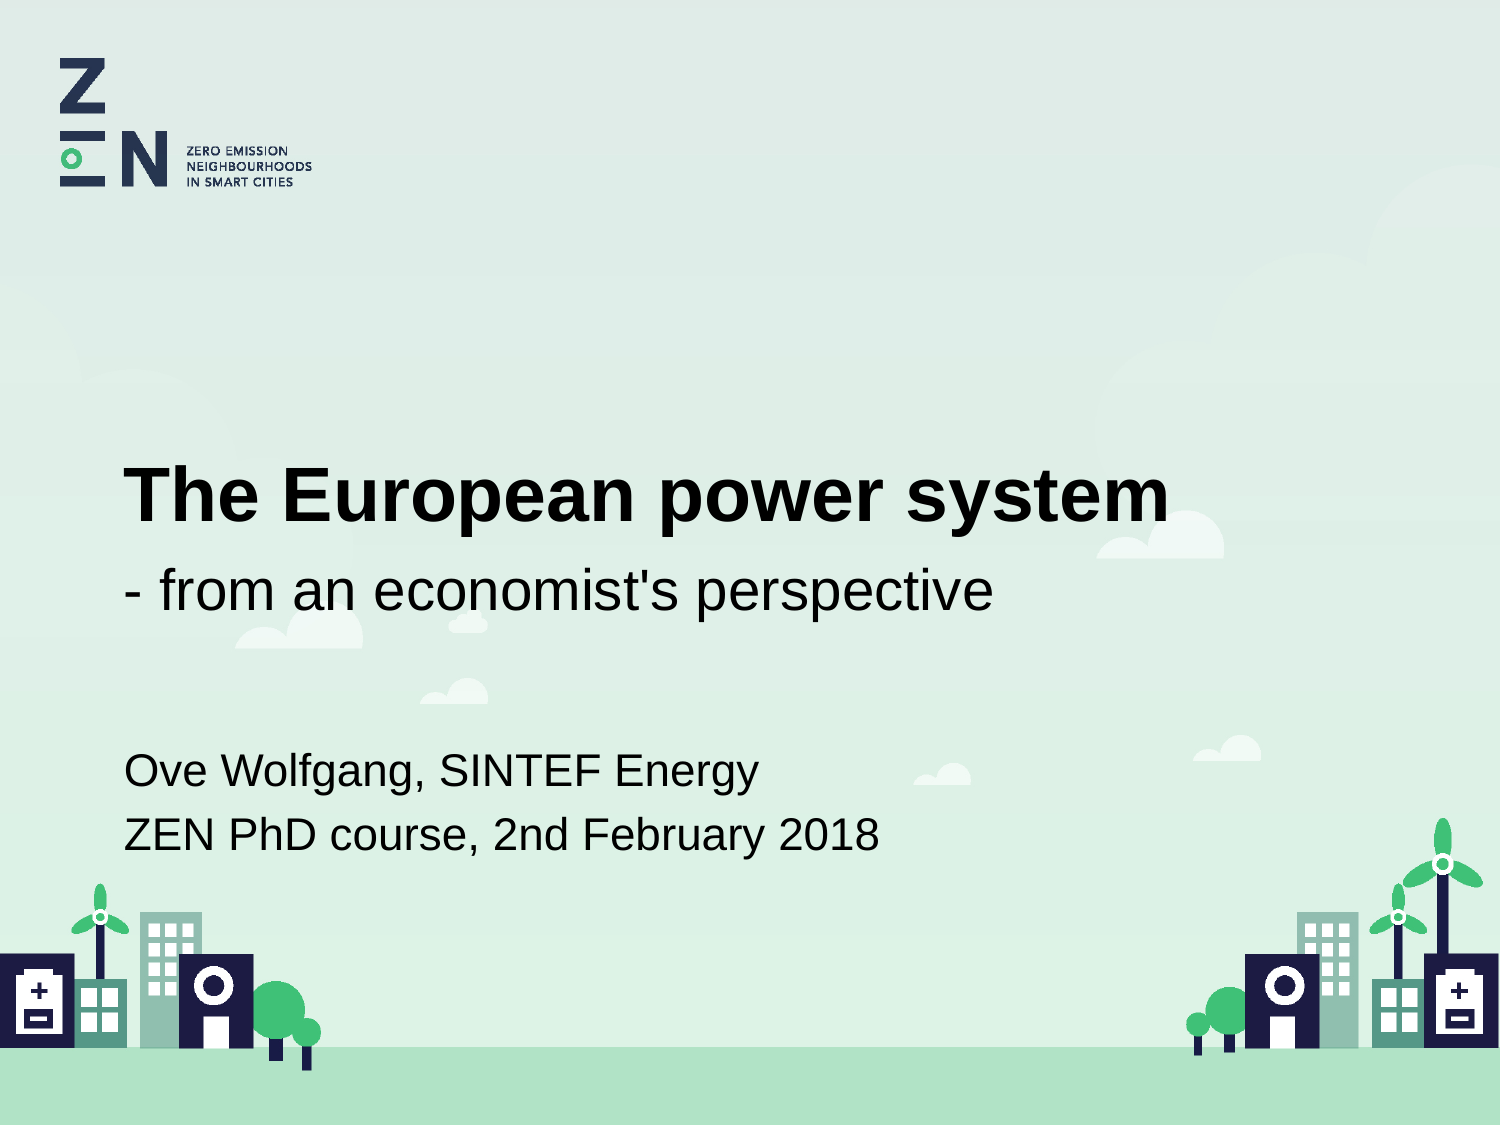

# The European power system
- from an economist's perspective
Ove Wolfgang, SINTEF Energy
ZEN PhD course, 2nd February 2018